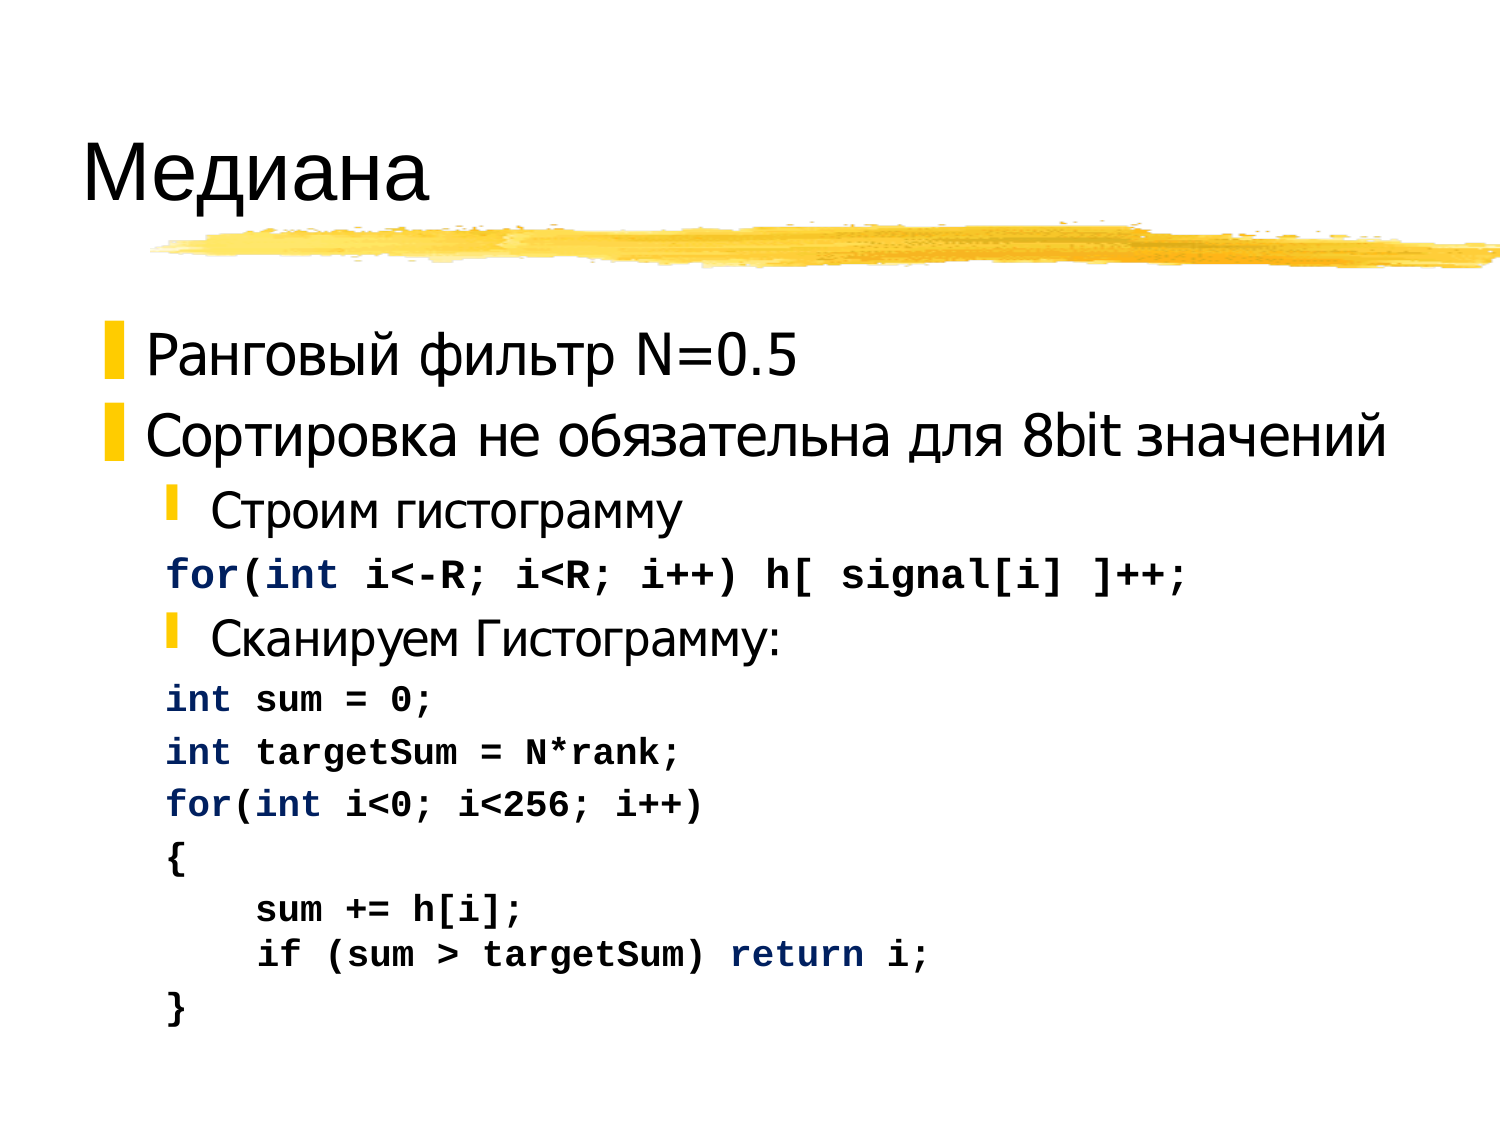

# Медиана
Ранговый фильтр N=0.5
Сортировка не обязательна для 8bit значений
Строим гистограмму
for(int i<-R; i<R; i++) h[ signal[i] ]++;
Сканируем Гистограмму:
int sum = 0;
int targetSum = N*rank;
for(int i<0; i<256; i++)
{
    sum += h[i];
  if (sum > targetSum) return i;
}